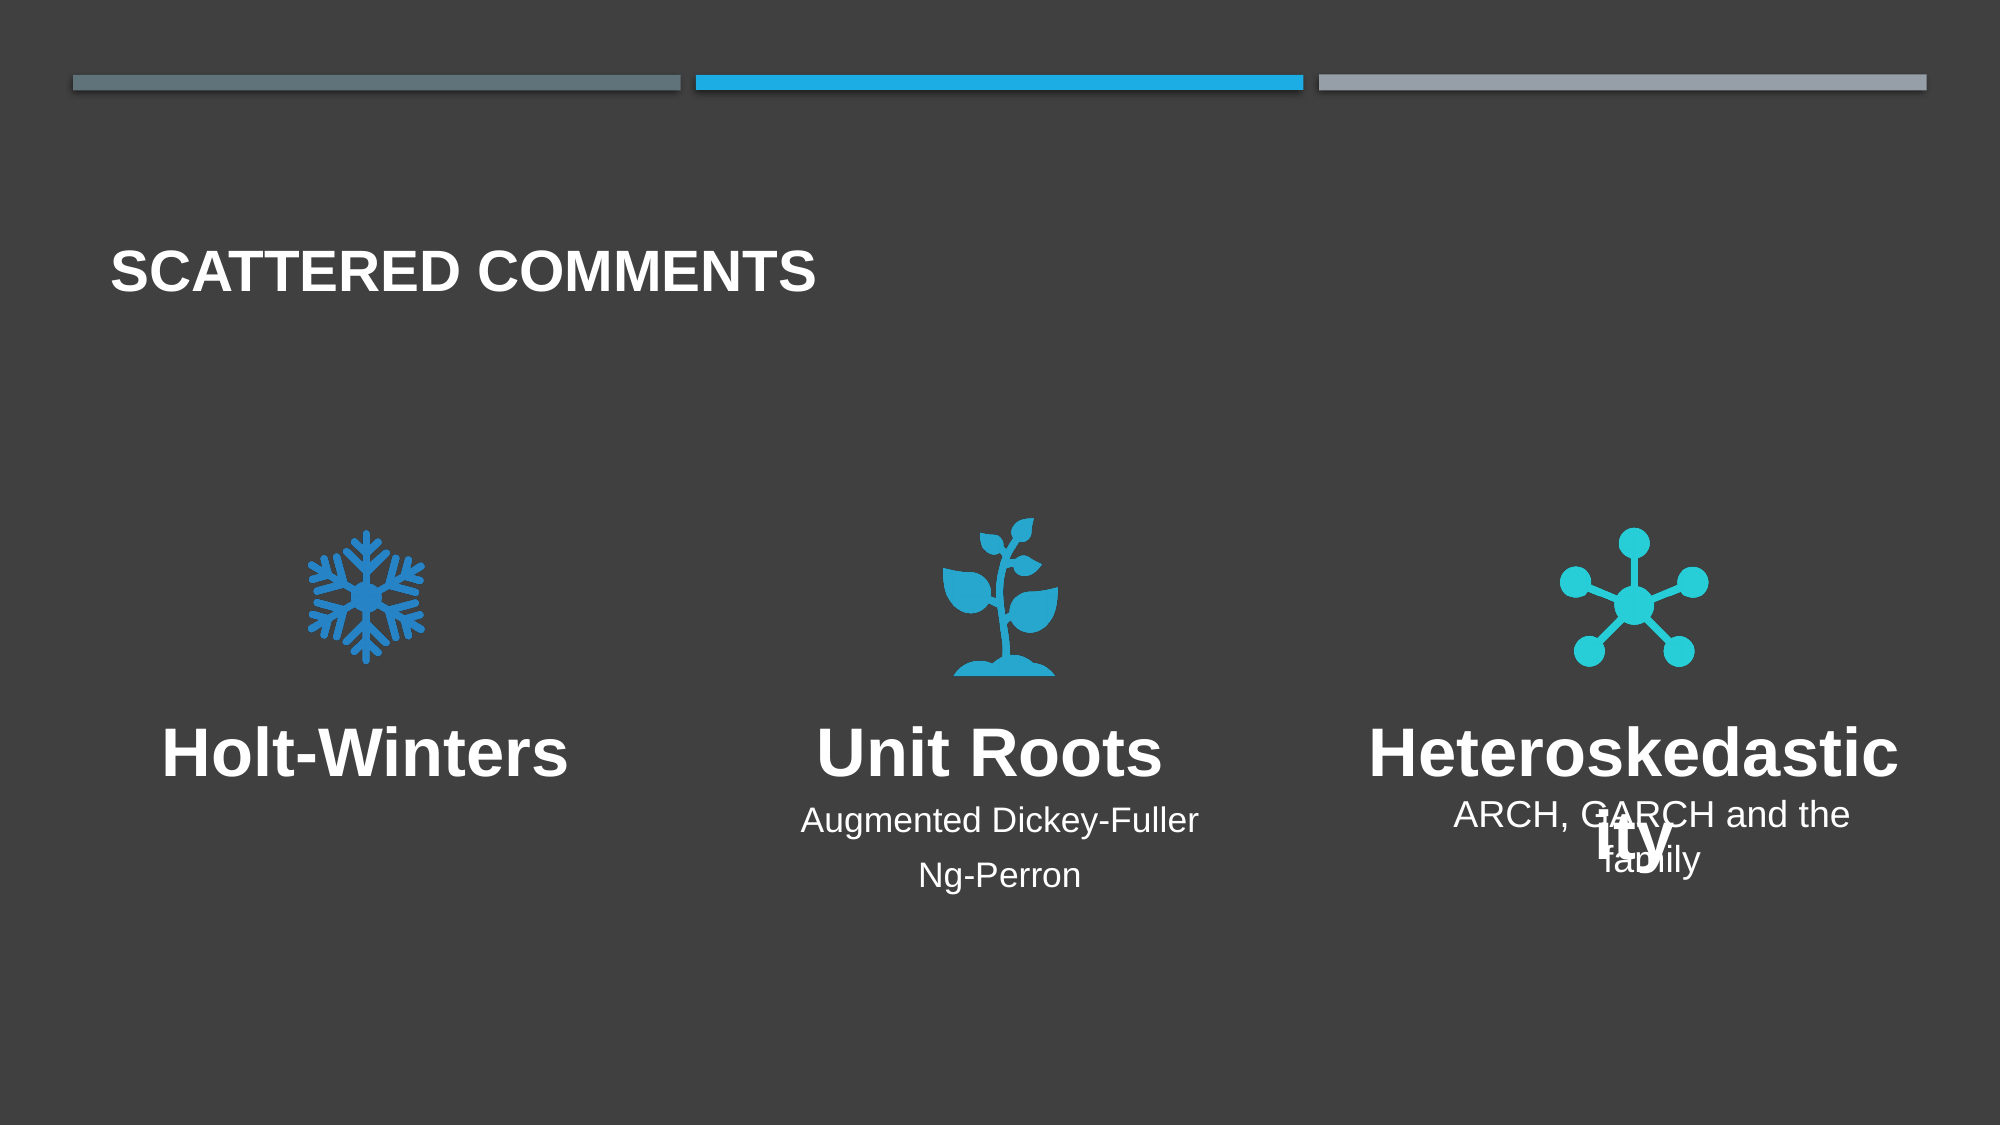

# Scattered comments
Holt-Winters
Unit Roots
Augmented Dickey-Fuller
Ng-Perron
Heteroskedasticity
ARCH, GARCH and the family